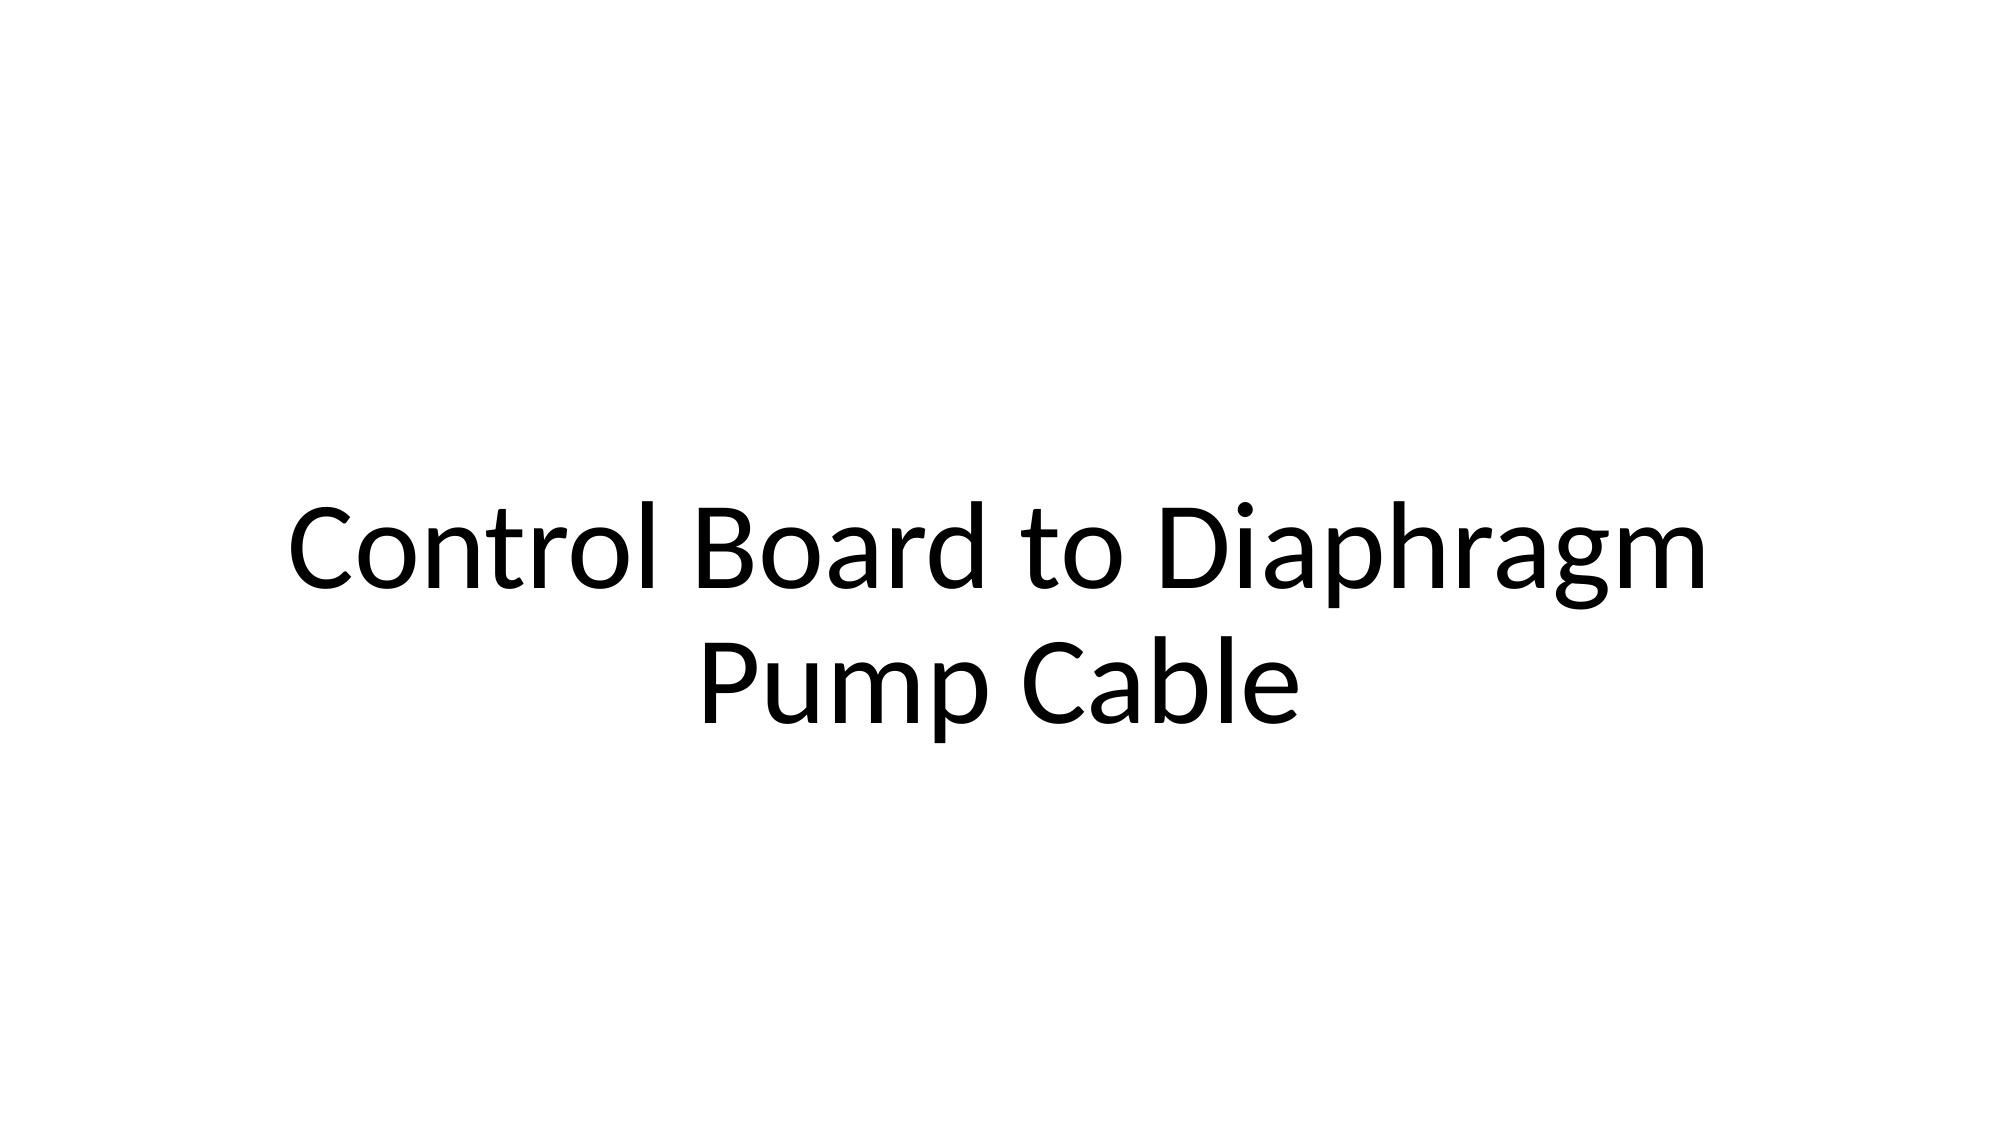

# Control Board to Diaphragm Pump Cable